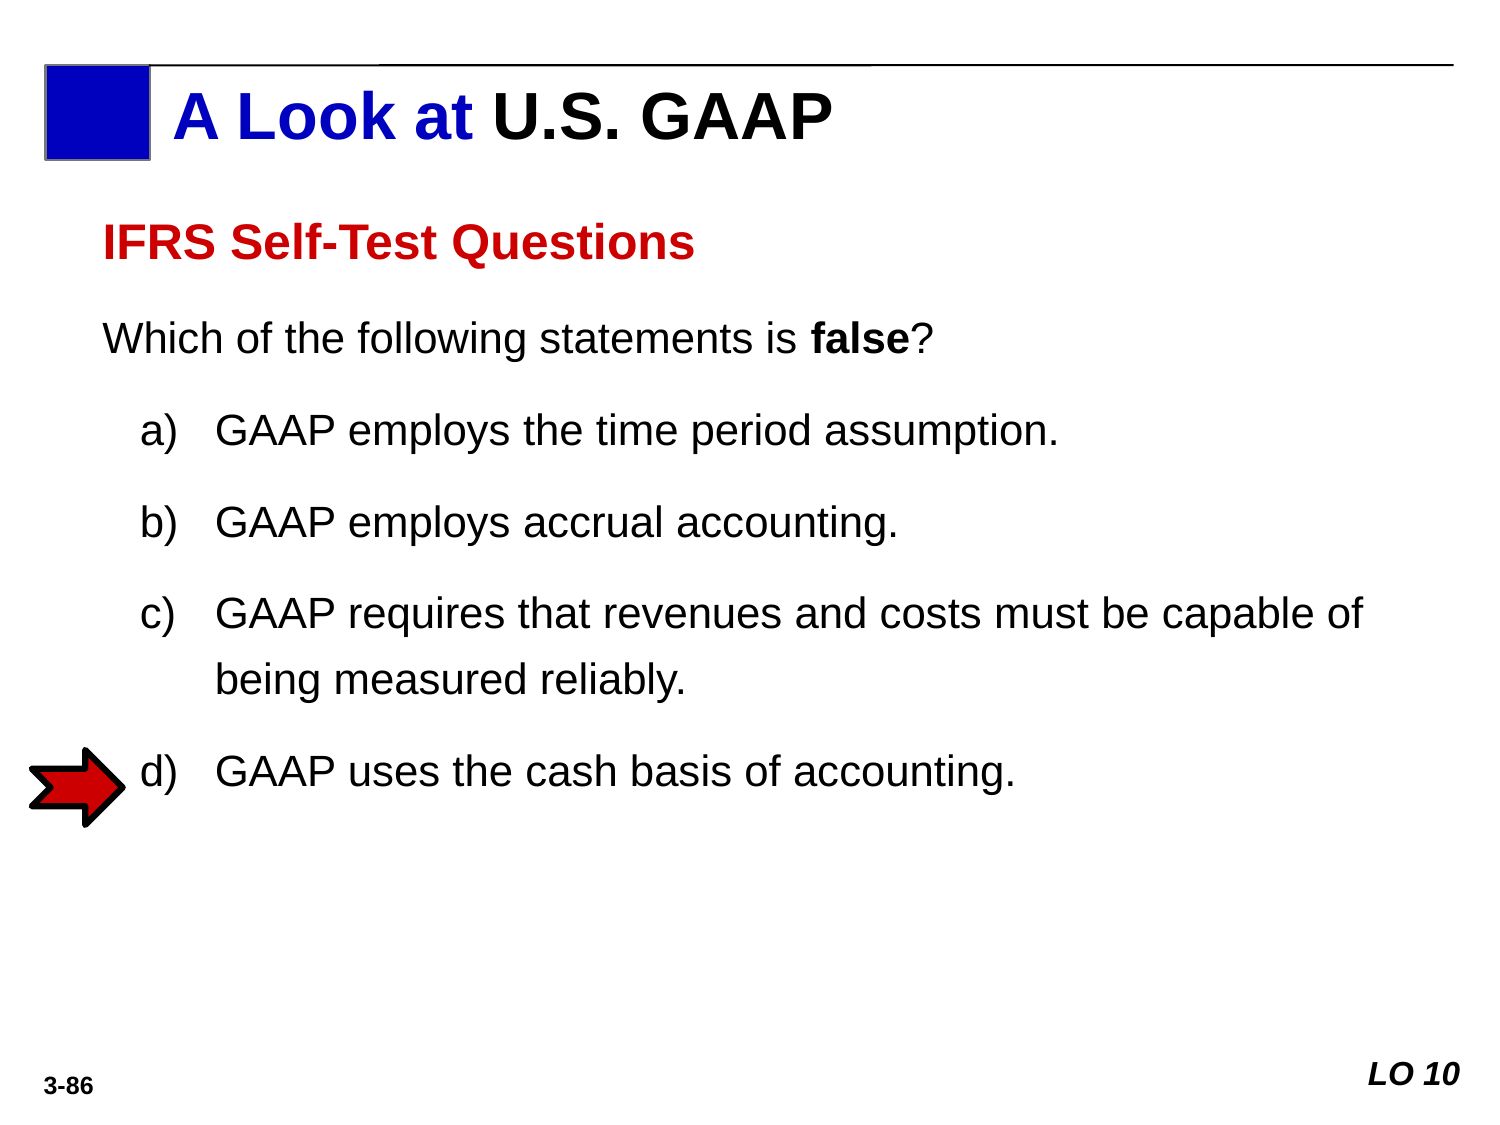

A Look at U.S. GAAP
A Look at IFRS
IFRS Self-Test Questions
Which of the following statements is false?
GAAP employs the time period assumption.
GAAP employs accrual accounting.
GAAP requires that revenues and costs must be capable of being measured reliably.
GAAP uses the cash basis of accounting.

LO 10